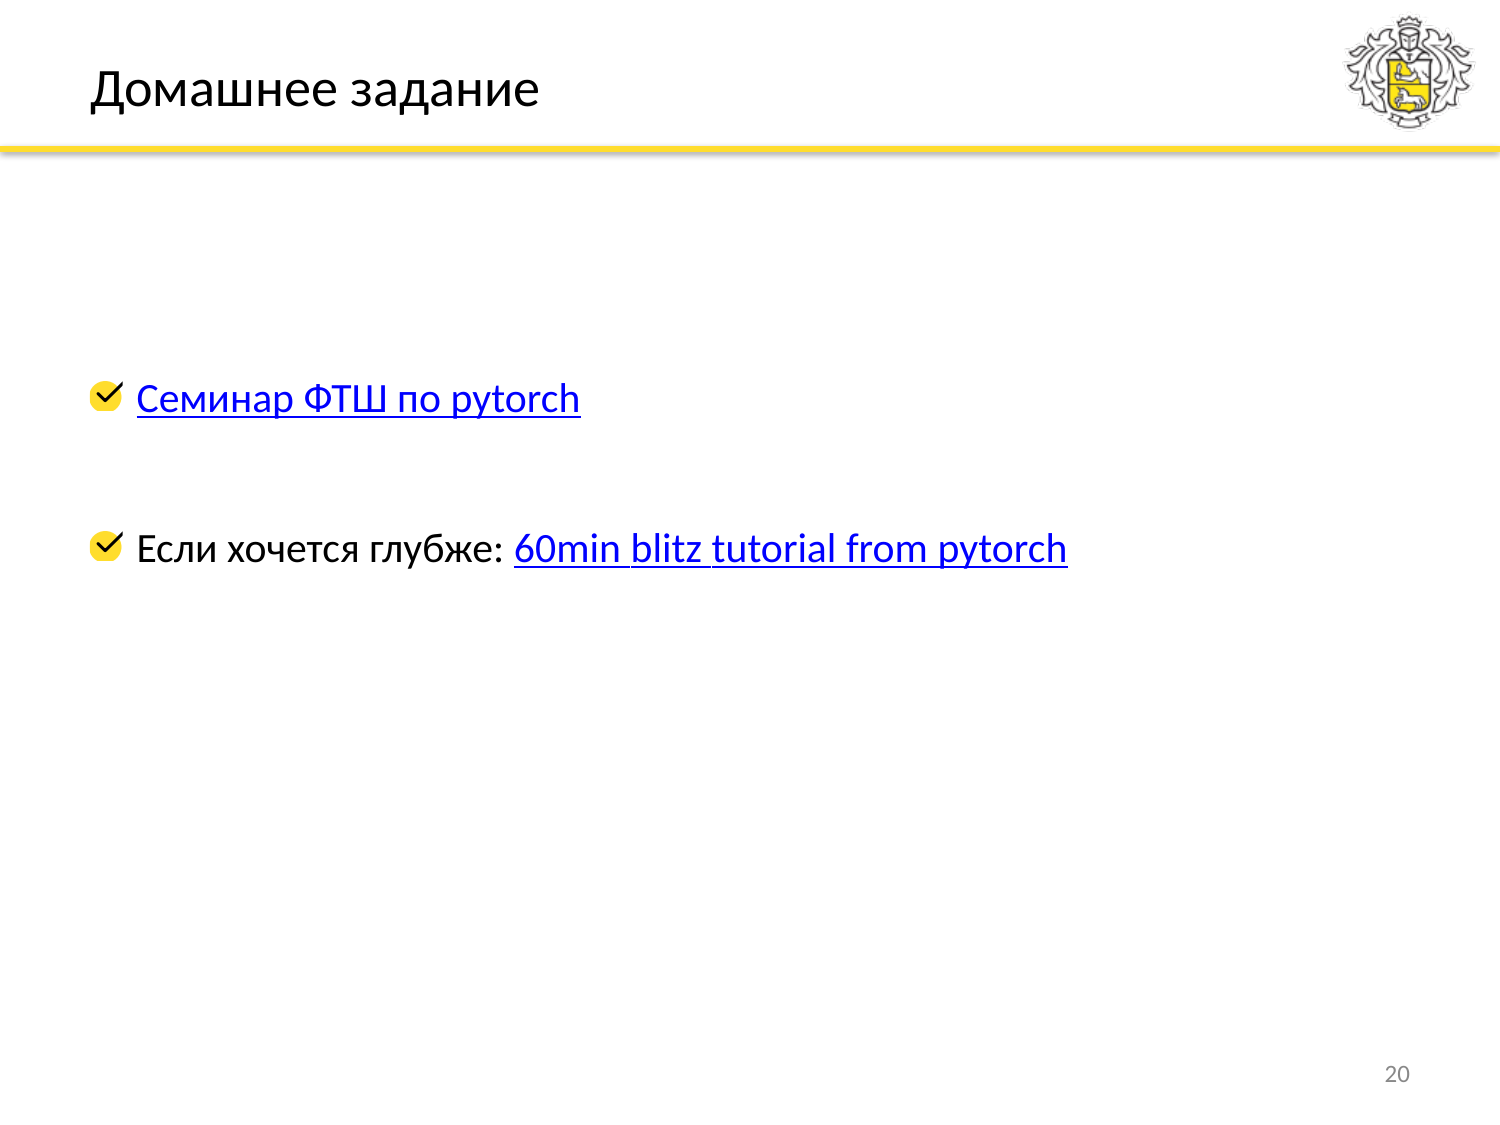

# Домашнее задание
Семинар ФТШ по pytorch

Если хочется глубже: 60min blitz tutorial from pytorch
20